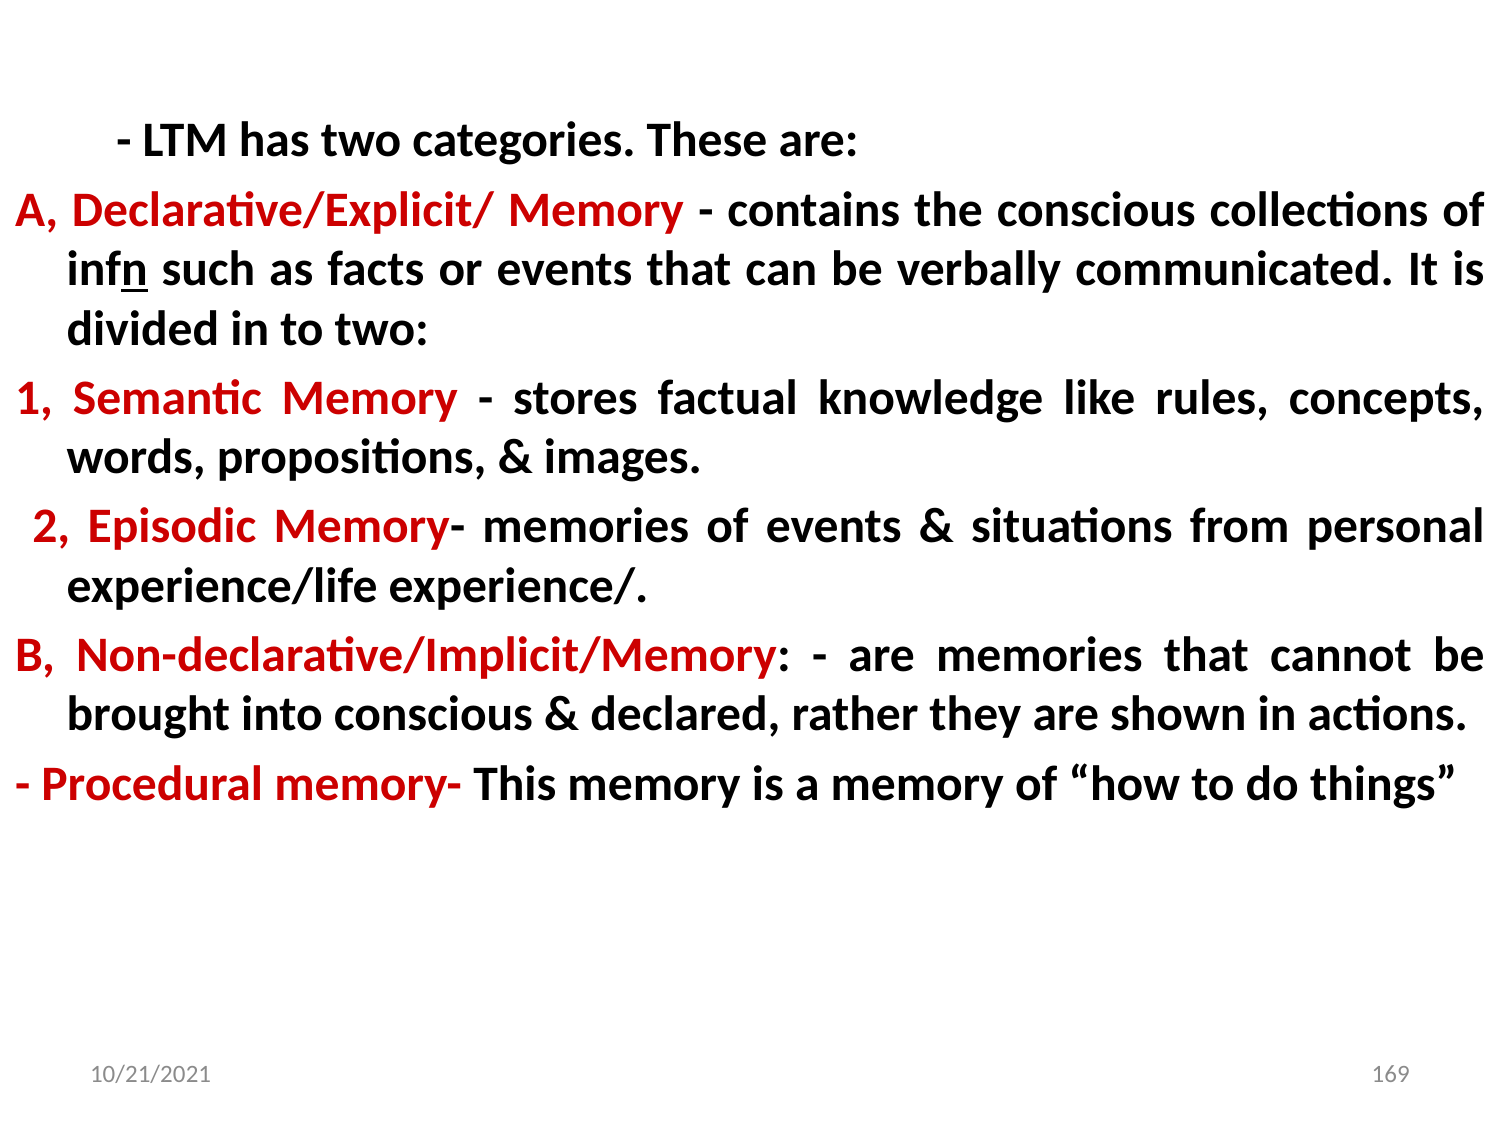

#
         - LTM has two categories. These are:
A, Declarative/Explicit/ Memory - contains the conscious collections of infn such as facts or events that can be verbally communicated. It is divided in to two:
1, Semantic Memory - stores factual knowledge like rules, concepts, words, propositions, & images.
 2, Episodic Memory- memories of events & situations from personal experience/life experience/.
B, Non-declarative/Implicit/Memory: - are memories that cannot be brought into conscious & declared, rather they are shown in actions.
- Procedural memory- This memory is a memory of “how to do things”

10/21/2021

169